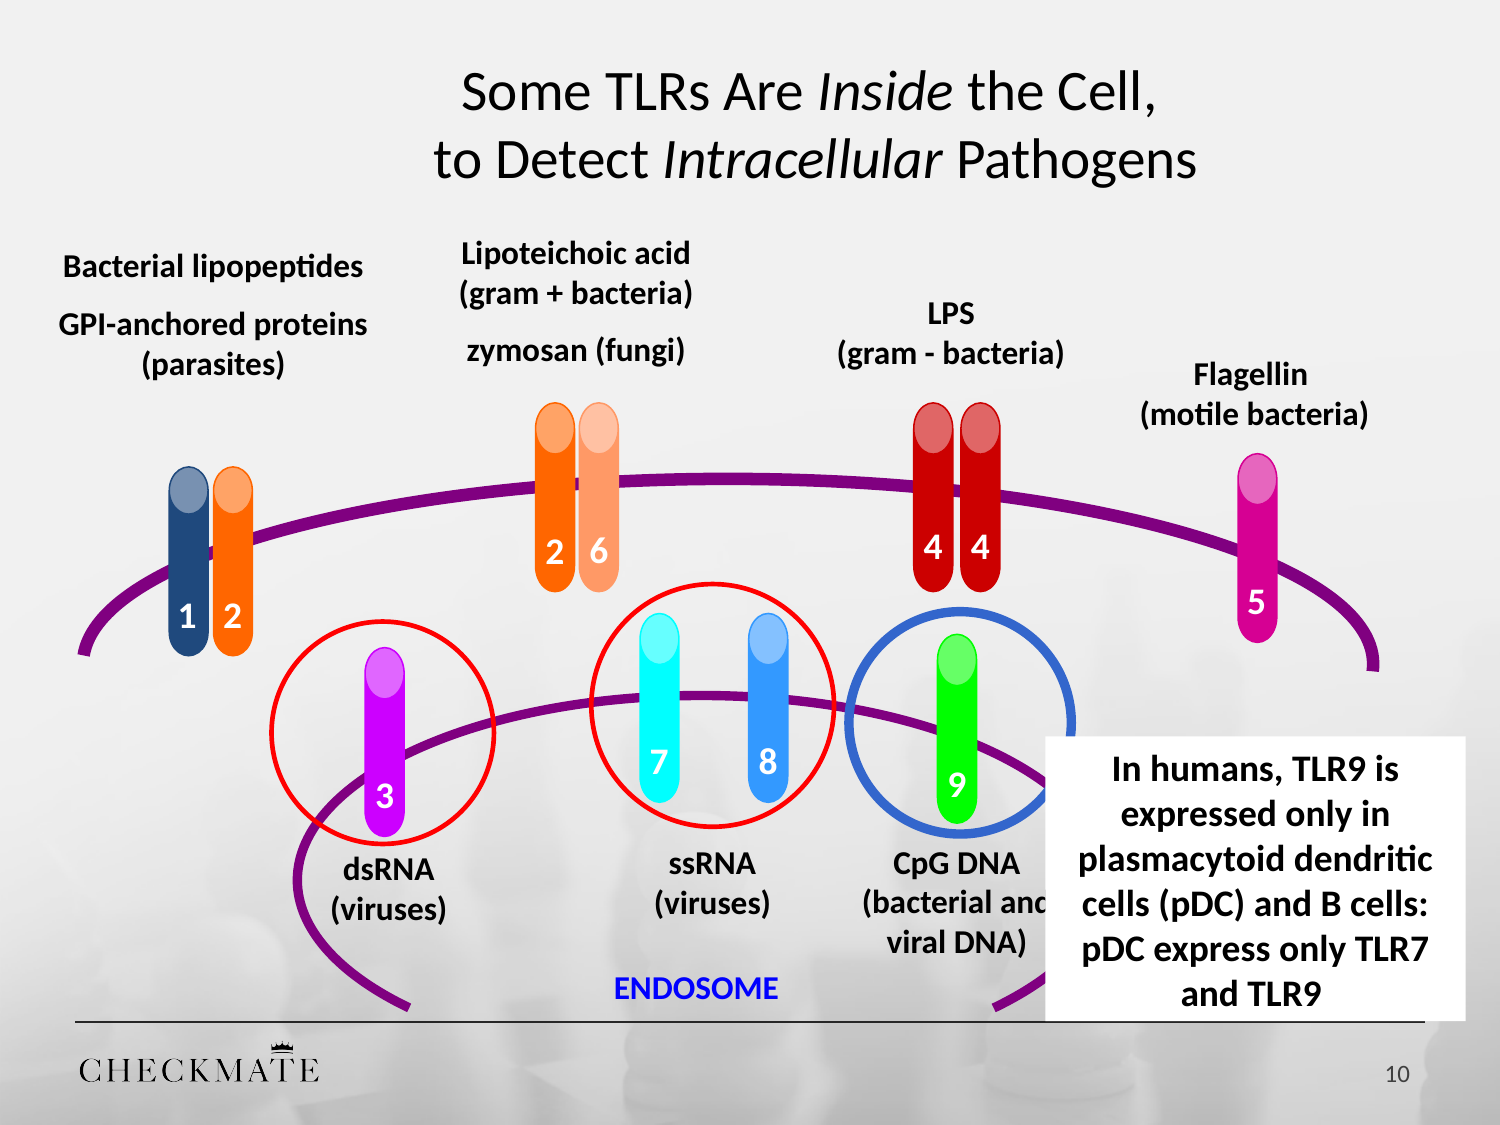

# Some TLRs Are Inside the Cell, to Detect Intracellular Pathogens
Lipoteichoic acid (gram + bacteria)
zymosan (fungi)
Bacterial lipopeptides
GPI-anchored proteins (parasites)
LPS
(gram - bacteria)
Flagellin
(motile bacteria)

2
2

6

4
4

5

2
1

7

8

9

3

In humans, TLR9 is expressed only in plasmacytoid dendritic cells (pDC) and B cells: pDC express only TLR7 and TLR9
CpG DNA
(bacterial and viral DNA)
ssRNA
(viruses)
dsRNA
(viruses)
ENDOSOME
10